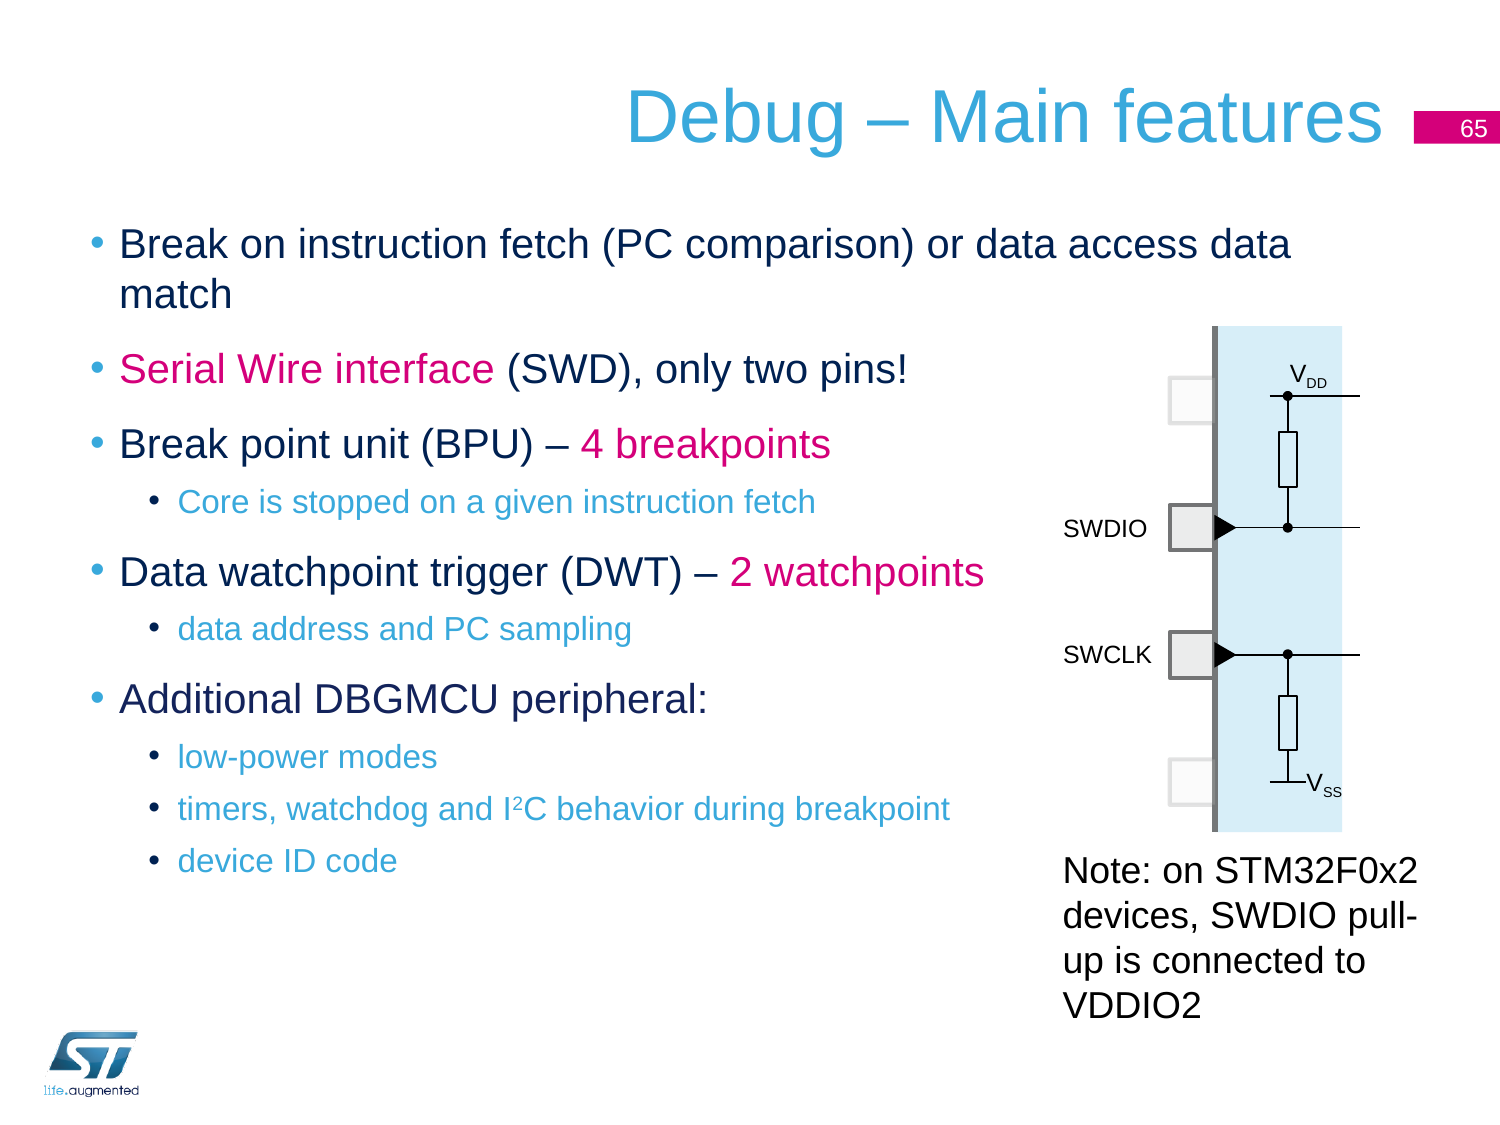

# Debug – Main features
Break on instruction fetch (PC comparison) or data access data match
Serial Wire interface (SWD), only two pins!
Break point unit (BPU) – 4 breakpoints
Core is stopped on a given instruction fetch
Data watchpoint trigger (DWT) – 2 watchpoints
data address and PC sampling
Additional DBGMCU peripheral:
low-power modes
timers, watchdog and I2C behavior during breakpoint
device ID code

VDD

SWDIO

SWCLK

VSS

Note: on STM32F0x2 devices, SWDIO pull-up is connected to VDDIO2
65